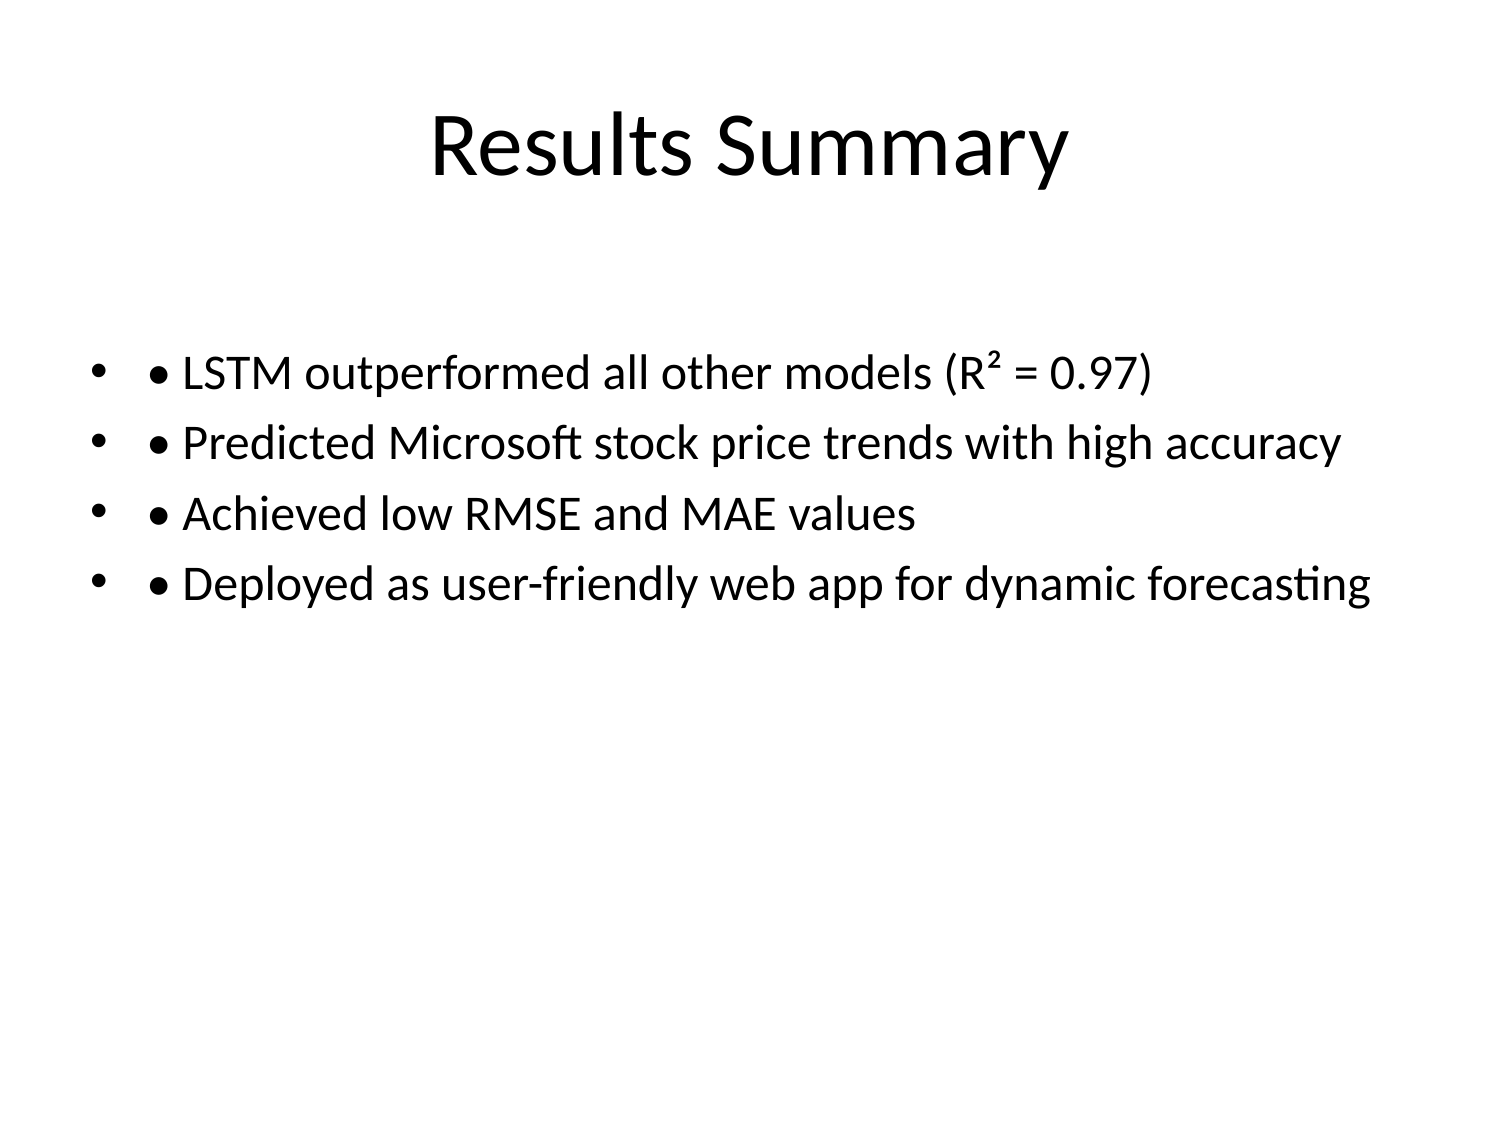

# Results Summary

• LSTM outperformed all other models (R² = 0.97)
• Predicted Microsoft stock price trends with high accuracy
• Achieved low RMSE and MAE values
• Deployed as user-friendly web app for dynamic forecasting